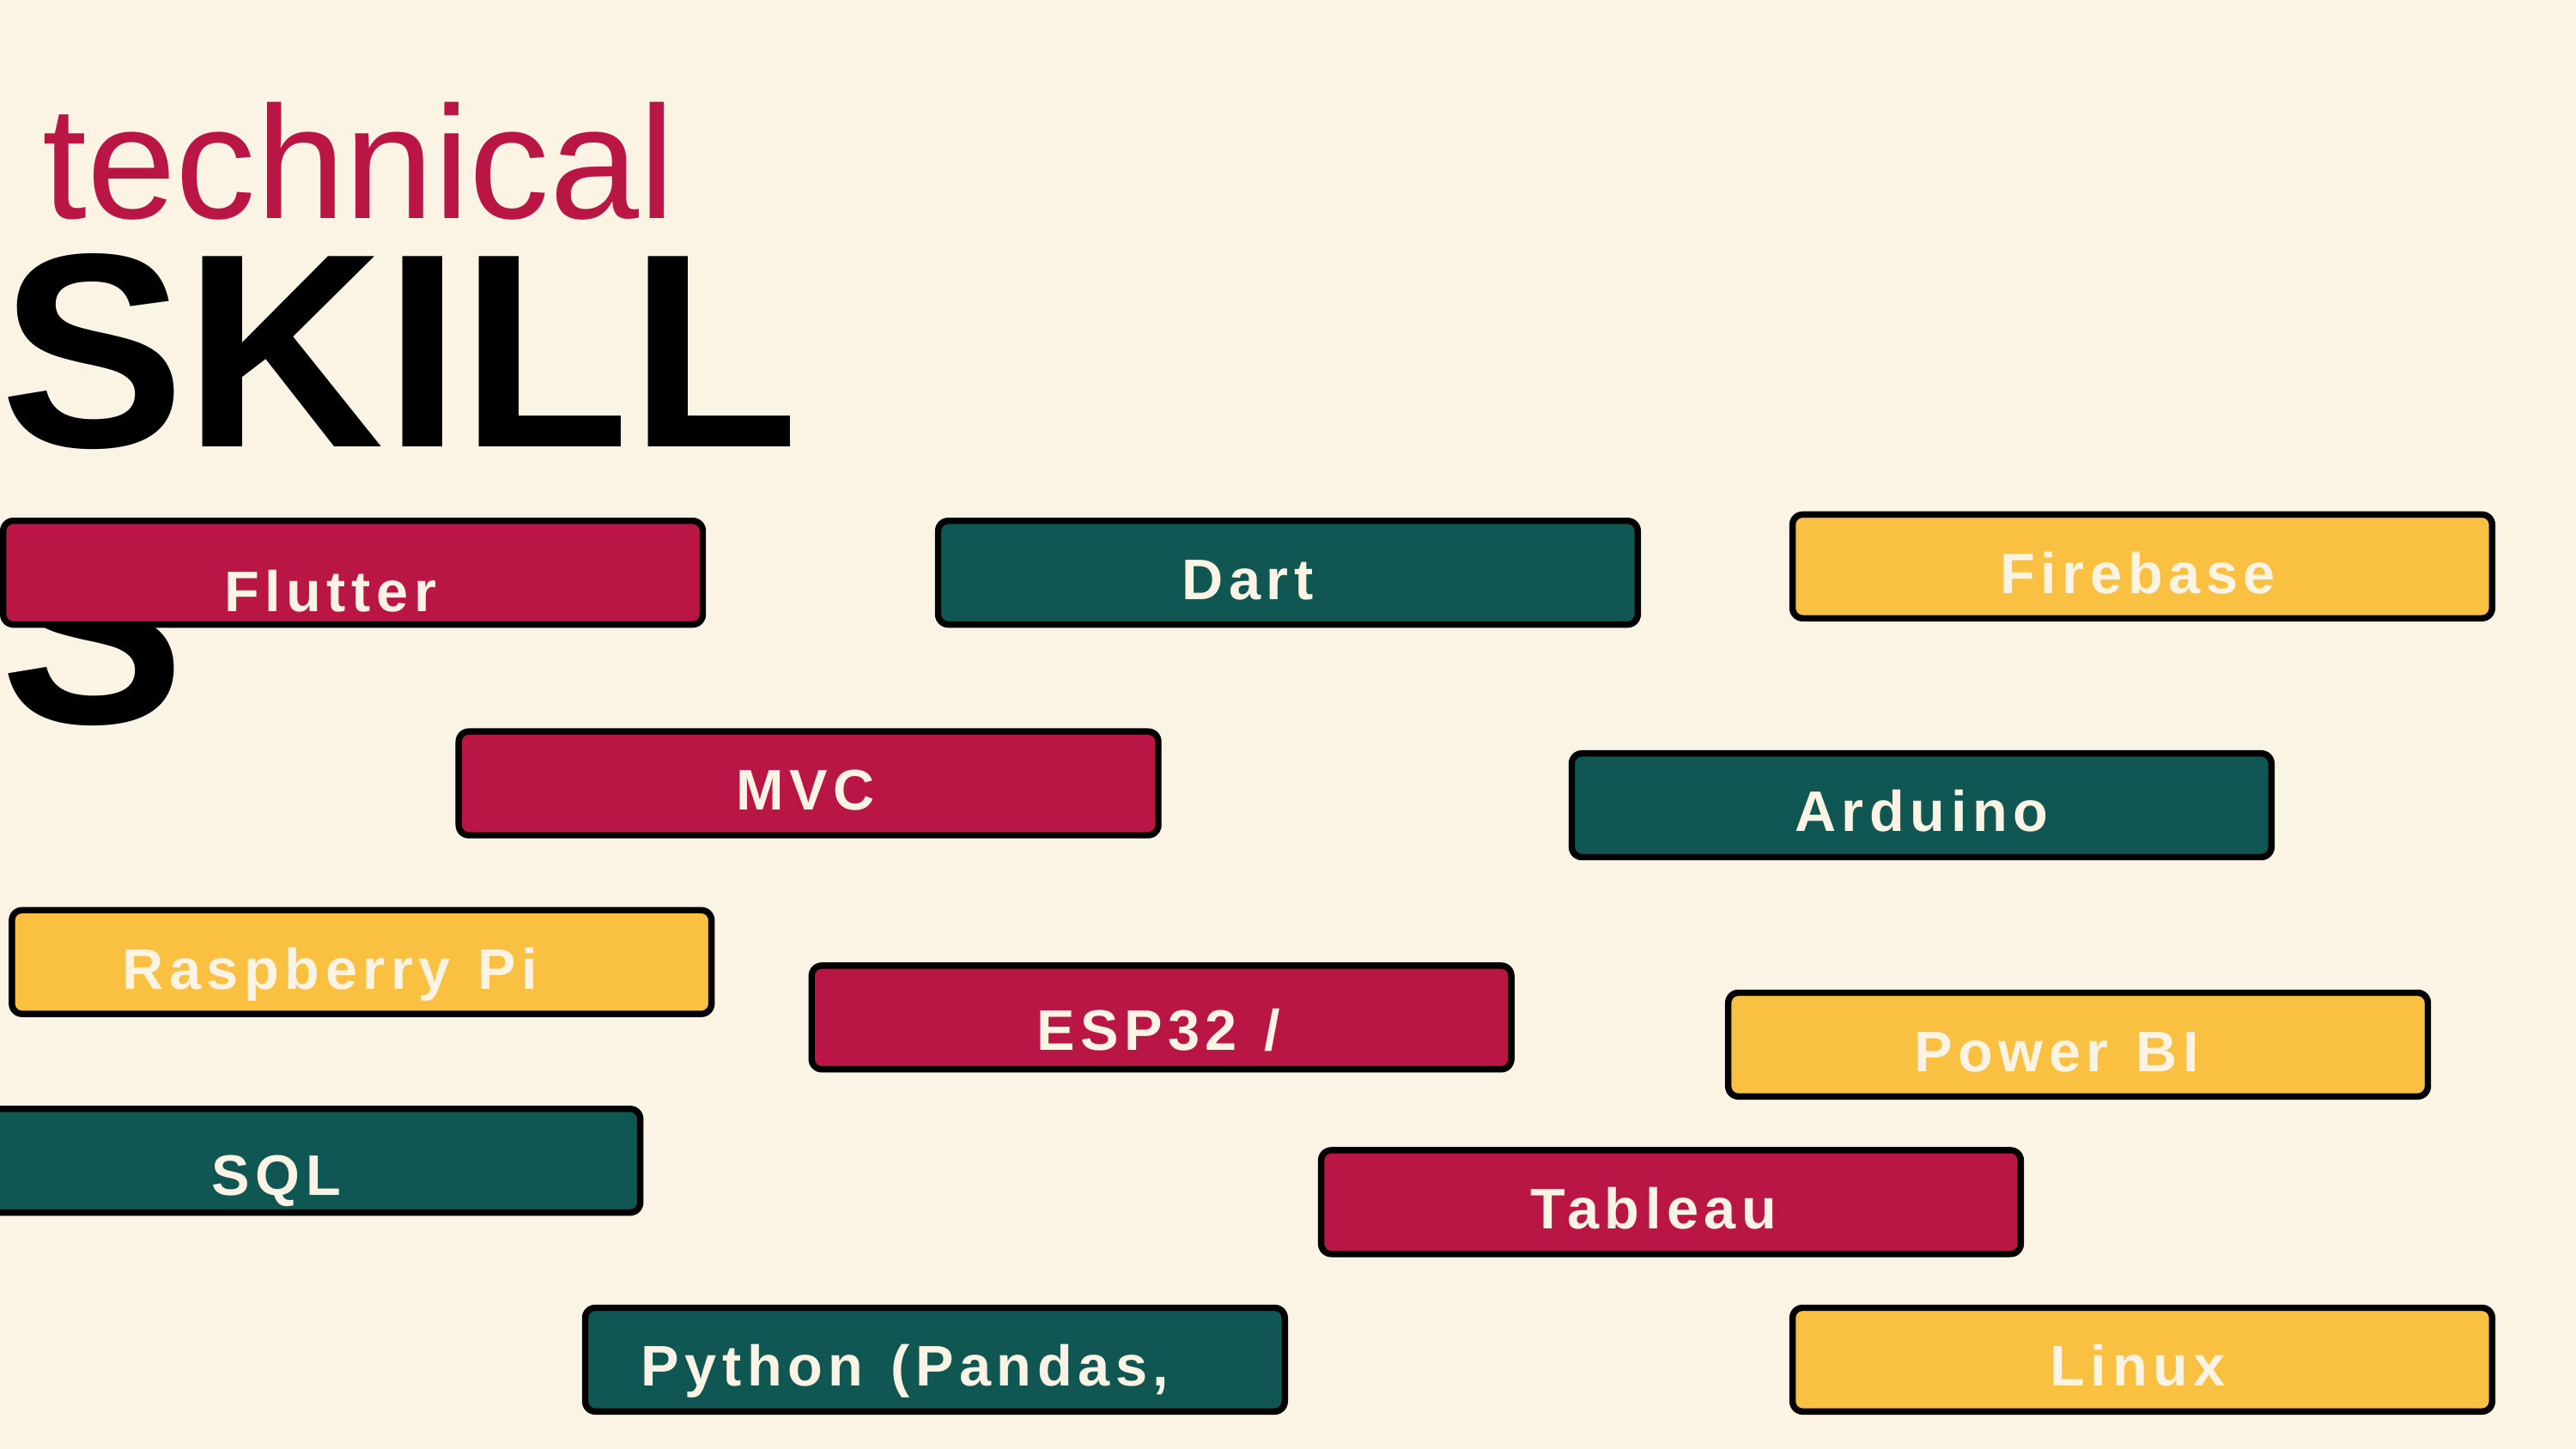

technical

SKILLS

Firebase
Dart
Flutter

MVC Architecture

Arduino

Raspberry Pi

ESP32 / ESP8266

Power BI

SQL

Tableau

Python (Pandas, NumPy)
Linux